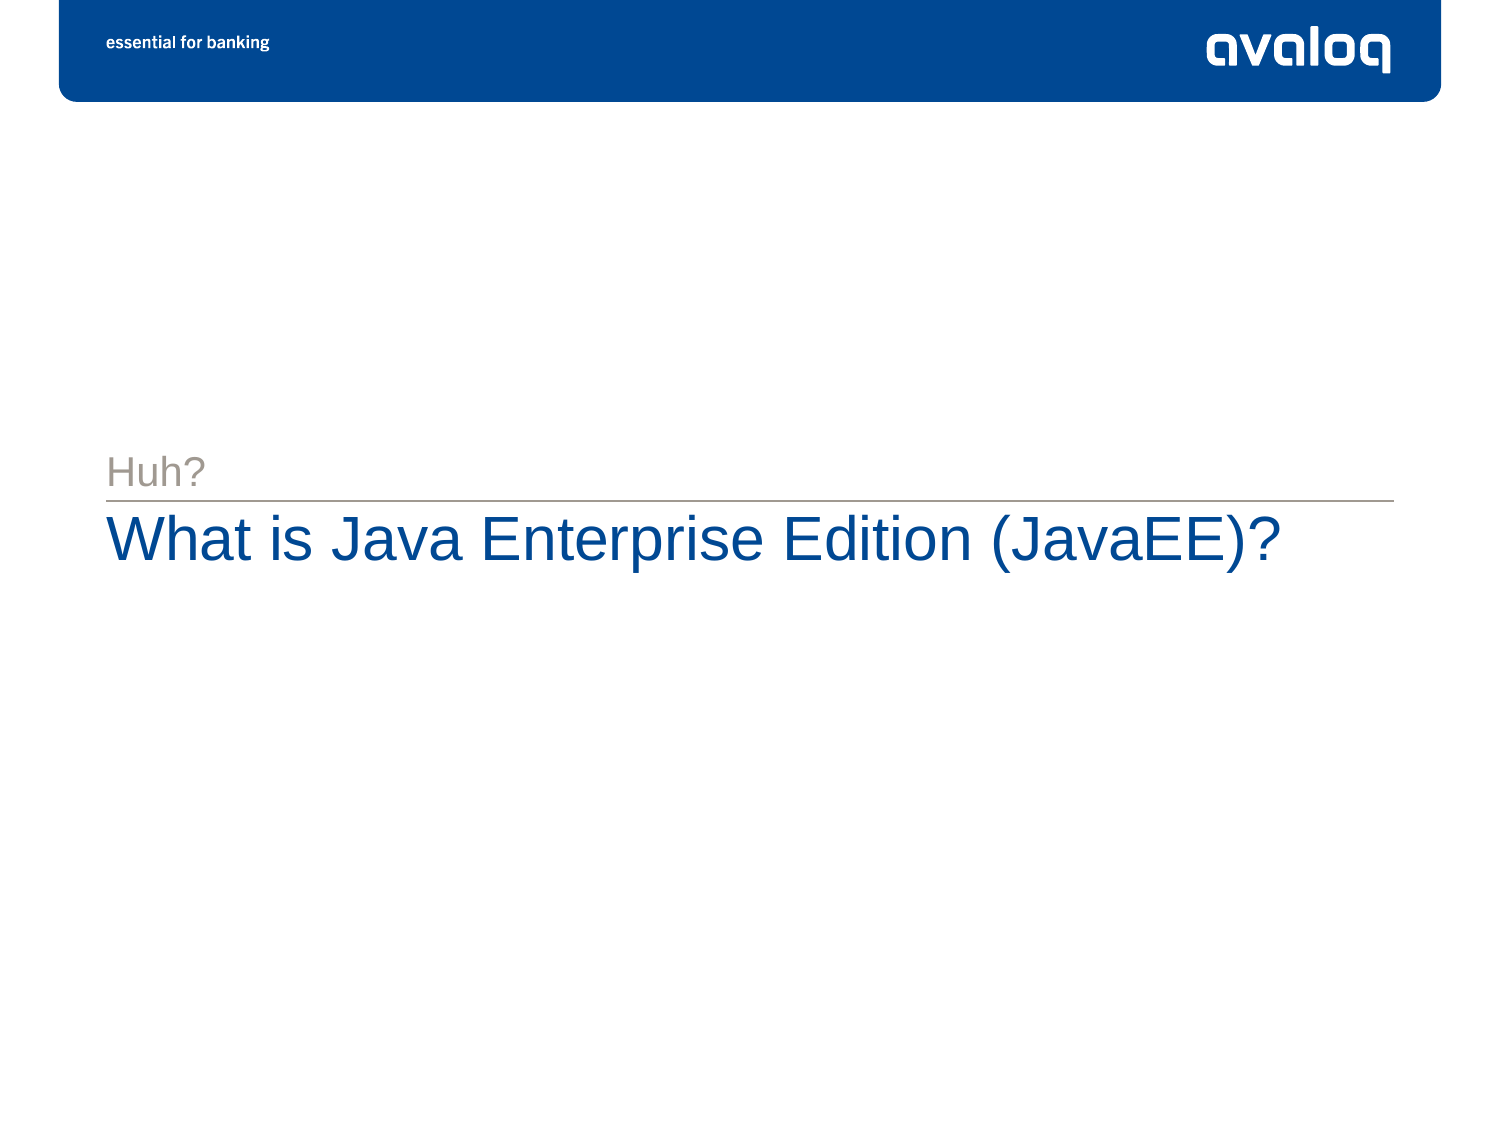

Huh?
What is Java Enterprise Edition (JavaEE)?